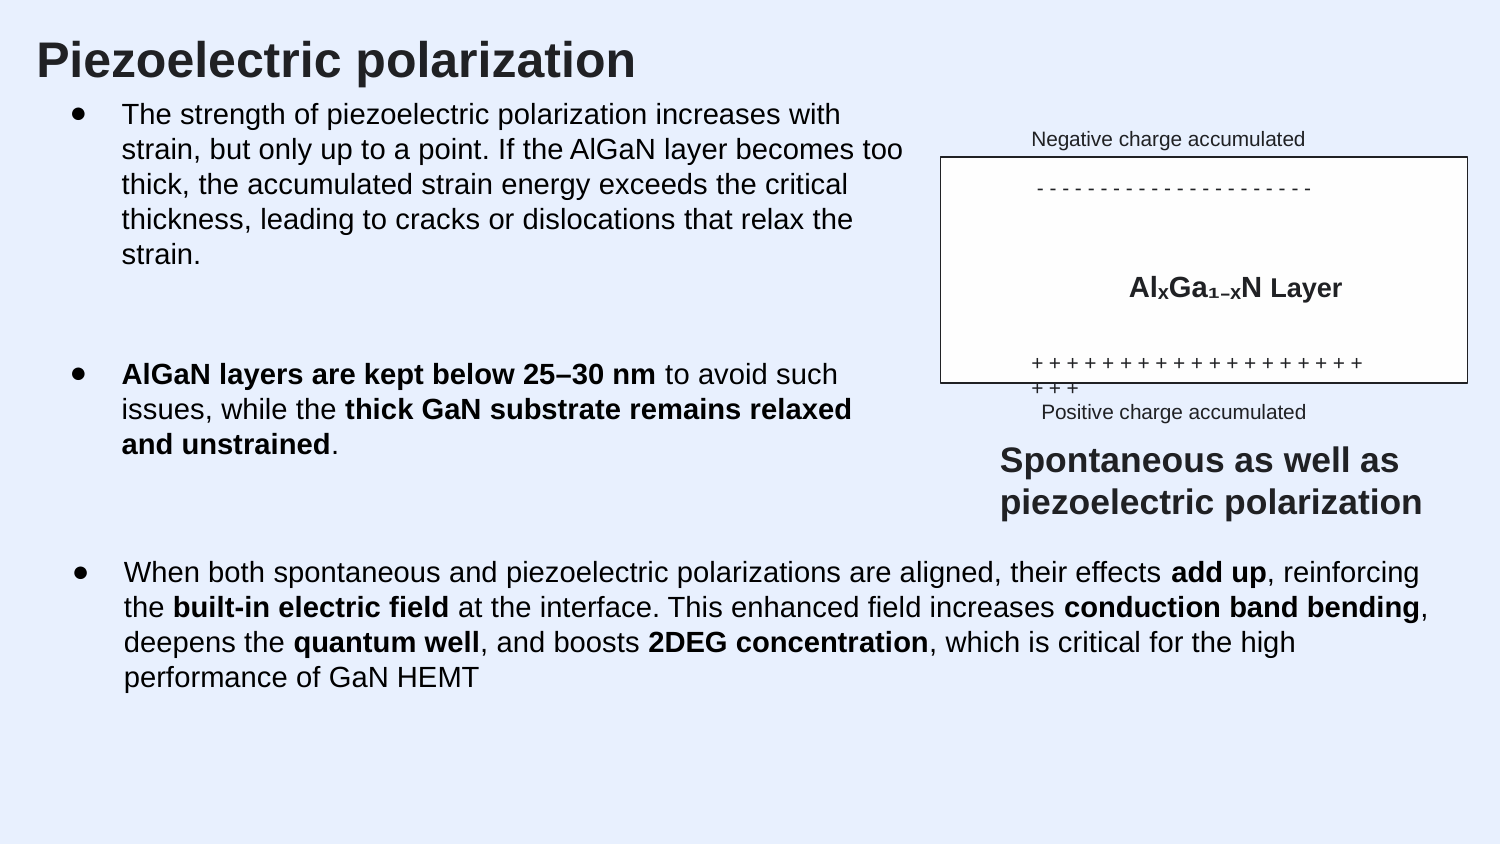

# Piezoelectric polarization
The strength of piezoelectric polarization increases with strain, but only up to a point. If the AlGaN layer becomes too thick, the accumulated strain energy exceeds the critical thickness, leading to cracks or dislocations that relax the strain.

AlGaN layers are kept below 25–30 nm to avoid such issues, while the thick GaN substrate remains relaxed and unstrained.

Negative charge accumulated

 - - - - - - - - - - - - - - - - - - - - - -
               AlₓGa₁₋ₓN Layer
+ + + + + + + + + + + + + + + + + + + + + +
Positive charge accumulated
Spontaneous as well as piezoelectric polarization
When both spontaneous and piezoelectric polarizations are aligned, their effects add up, reinforcing the built-in electric field at the interface. This enhanced field increases conduction band bending, deepens the quantum well, and boosts 2DEG concentration, which is critical for the high performance of GaN HEMT